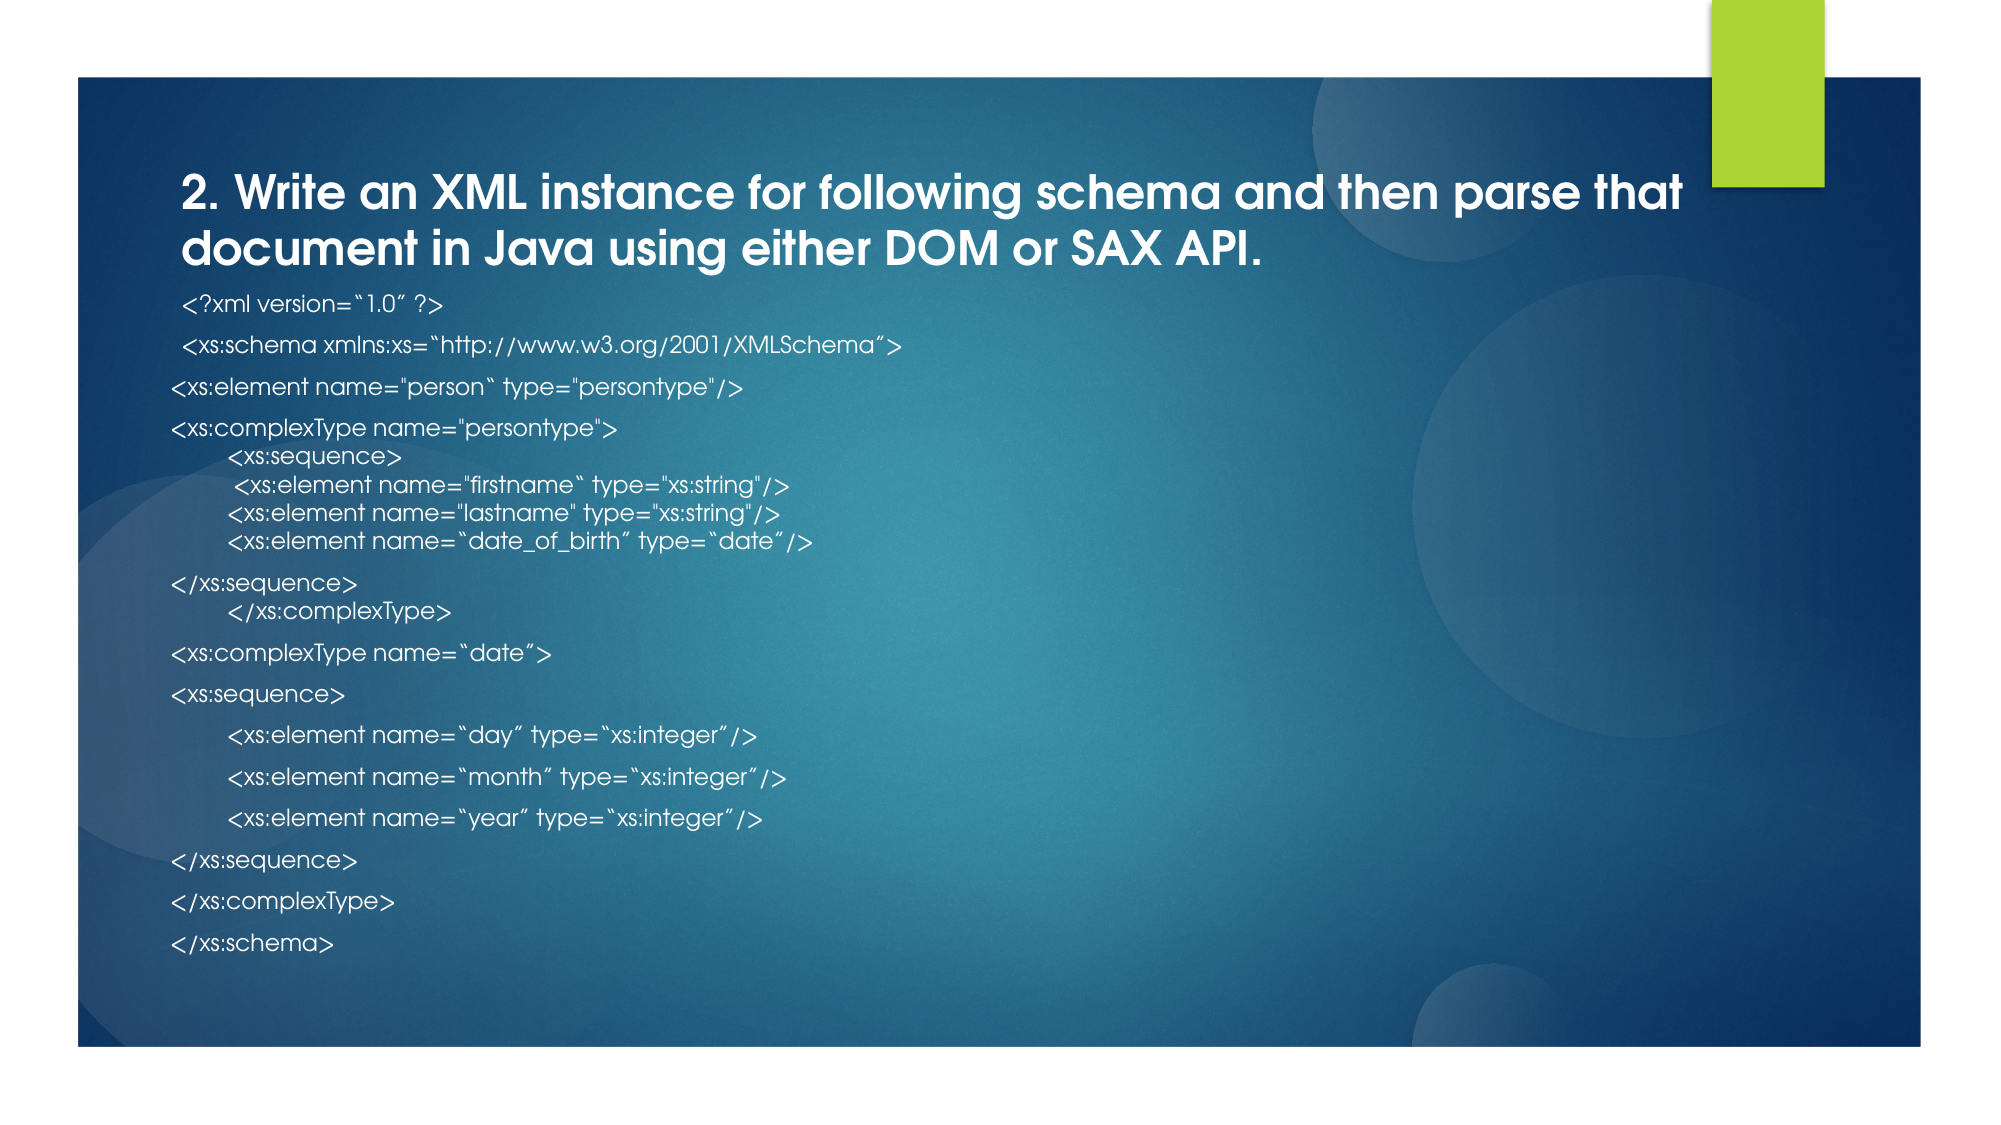

2. Write an XML instance for following schema and then parse that document in Java using either DOM or SAX API.
<?xml version=“1.0” ?>
<xs:schema xmlns:xs=“http://www.w3.org/2001/XMLSchema”>
<xs:element name="person“ type="persontype"/>
<xs:complexType name="persontype">
<xs:sequence>
 <xs:element name="firstname“ type="xs:string"/>
<xs:element name="lastname" type="xs:string"/>
<xs:element name=“date_of_birth” type=“date”/>
</xs:sequence>
</xs:complexType>
<xs:complexType name=“date”>
<xs:sequence>
	<xs:element name=“day” type=“xs:integer”/>
	<xs:element name=“month” type=“xs:integer”/>
	<xs:element name=“year” type=“xs:integer”/>
</xs:sequence>
</xs:complexType>
</xs:schema>